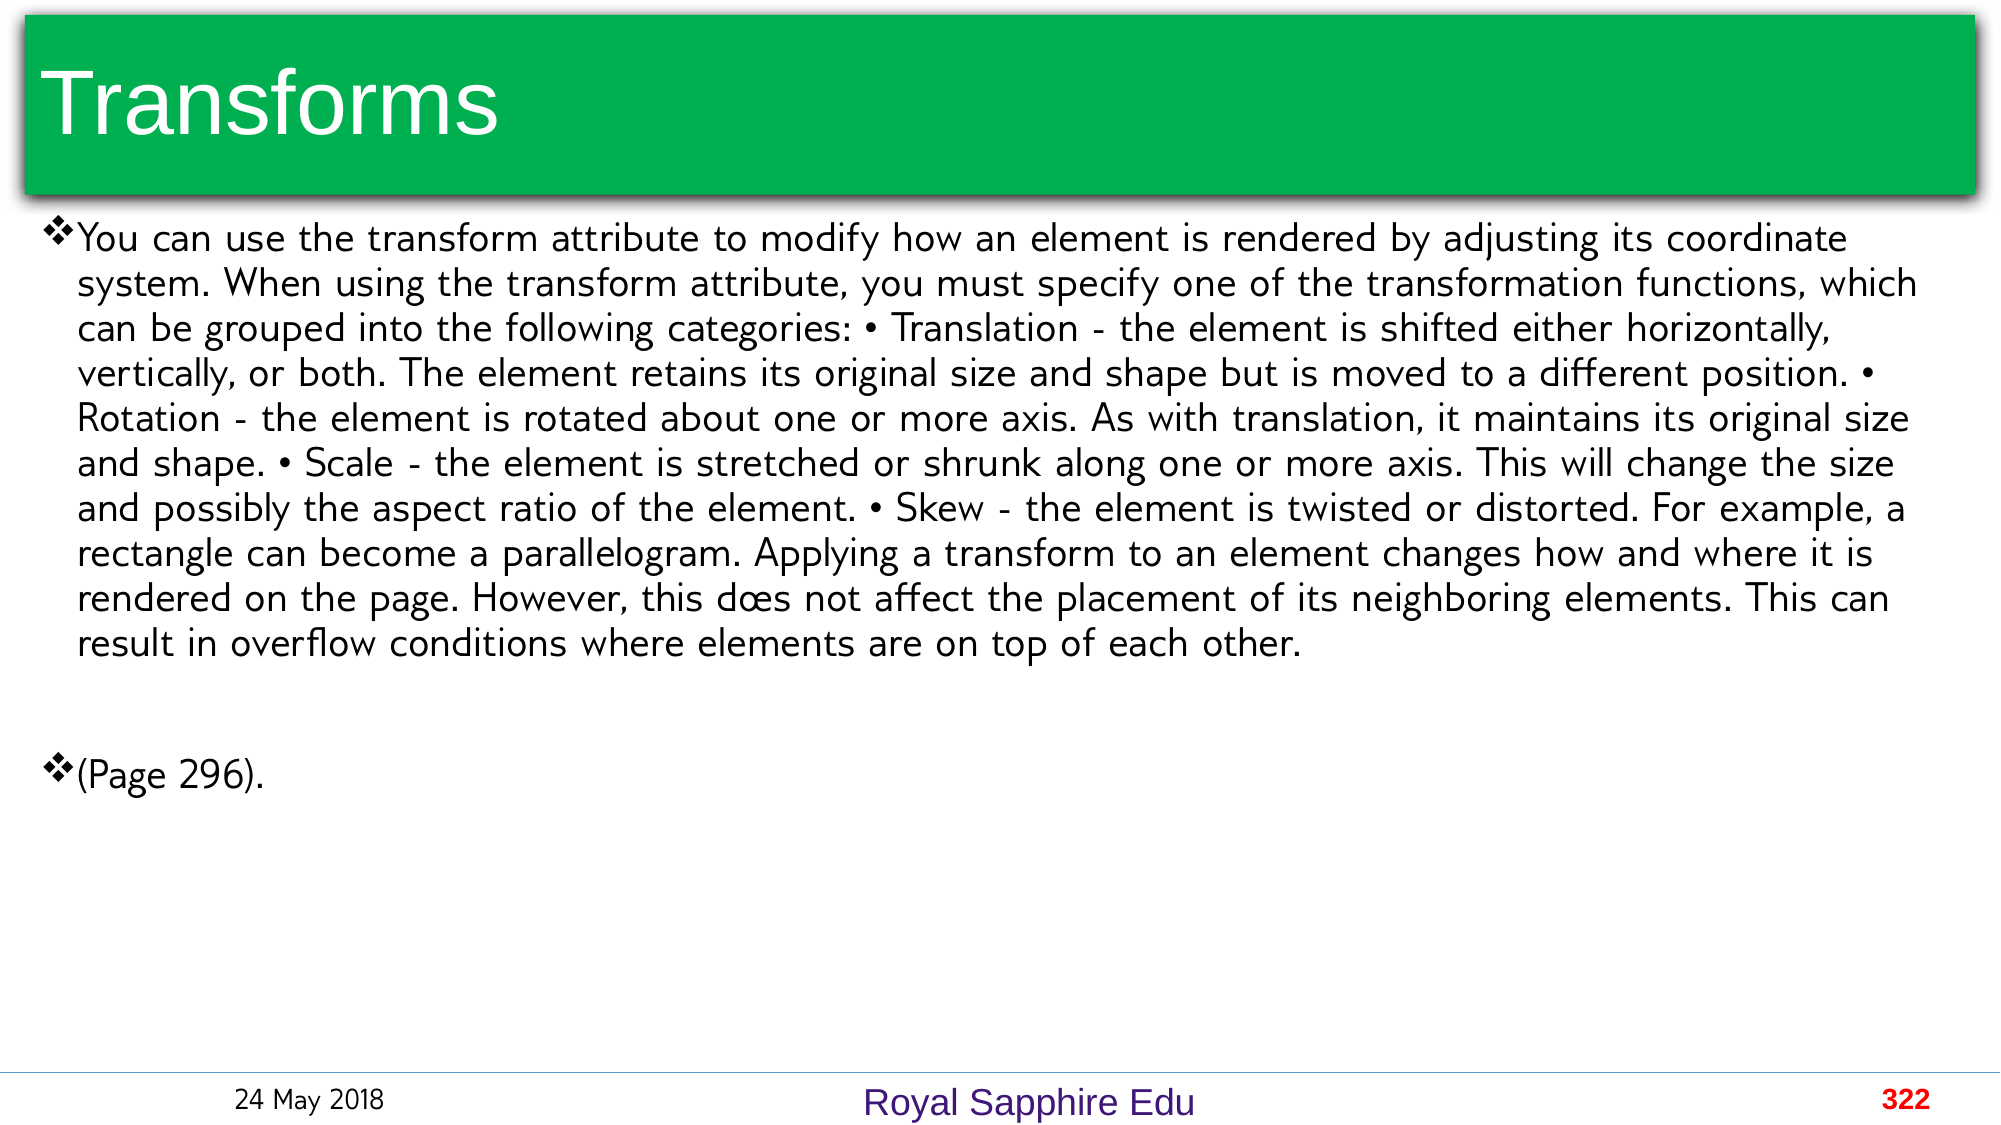

# Transforms
You can use the transform attribute to modify how an element is rendered by adjusting its coordinate system. When using the transform attribute, you must specify one of the transformation functions, which can be grouped into the following categories: • Translation - the element is shifted either horizontally, vertically, or both. The element retains its original size and shape but is moved to a different position. • Rotation - the element is rotated about one or more axis. As with translation, it maintains its original size and shape. • Scale - the element is stretched or shrunk along one or more axis. This will change the size and possibly the aspect ratio of the element. • Skew - the element is twisted or distorted. For example, a rectangle can become a parallelogram. Applying a transform to an element changes how and where it is rendered on the page. However, this does not affect the placement of its neighboring elements. This can result in overflow conditions where elements are on top of each other.

(Page 296).
24 May 2018
322